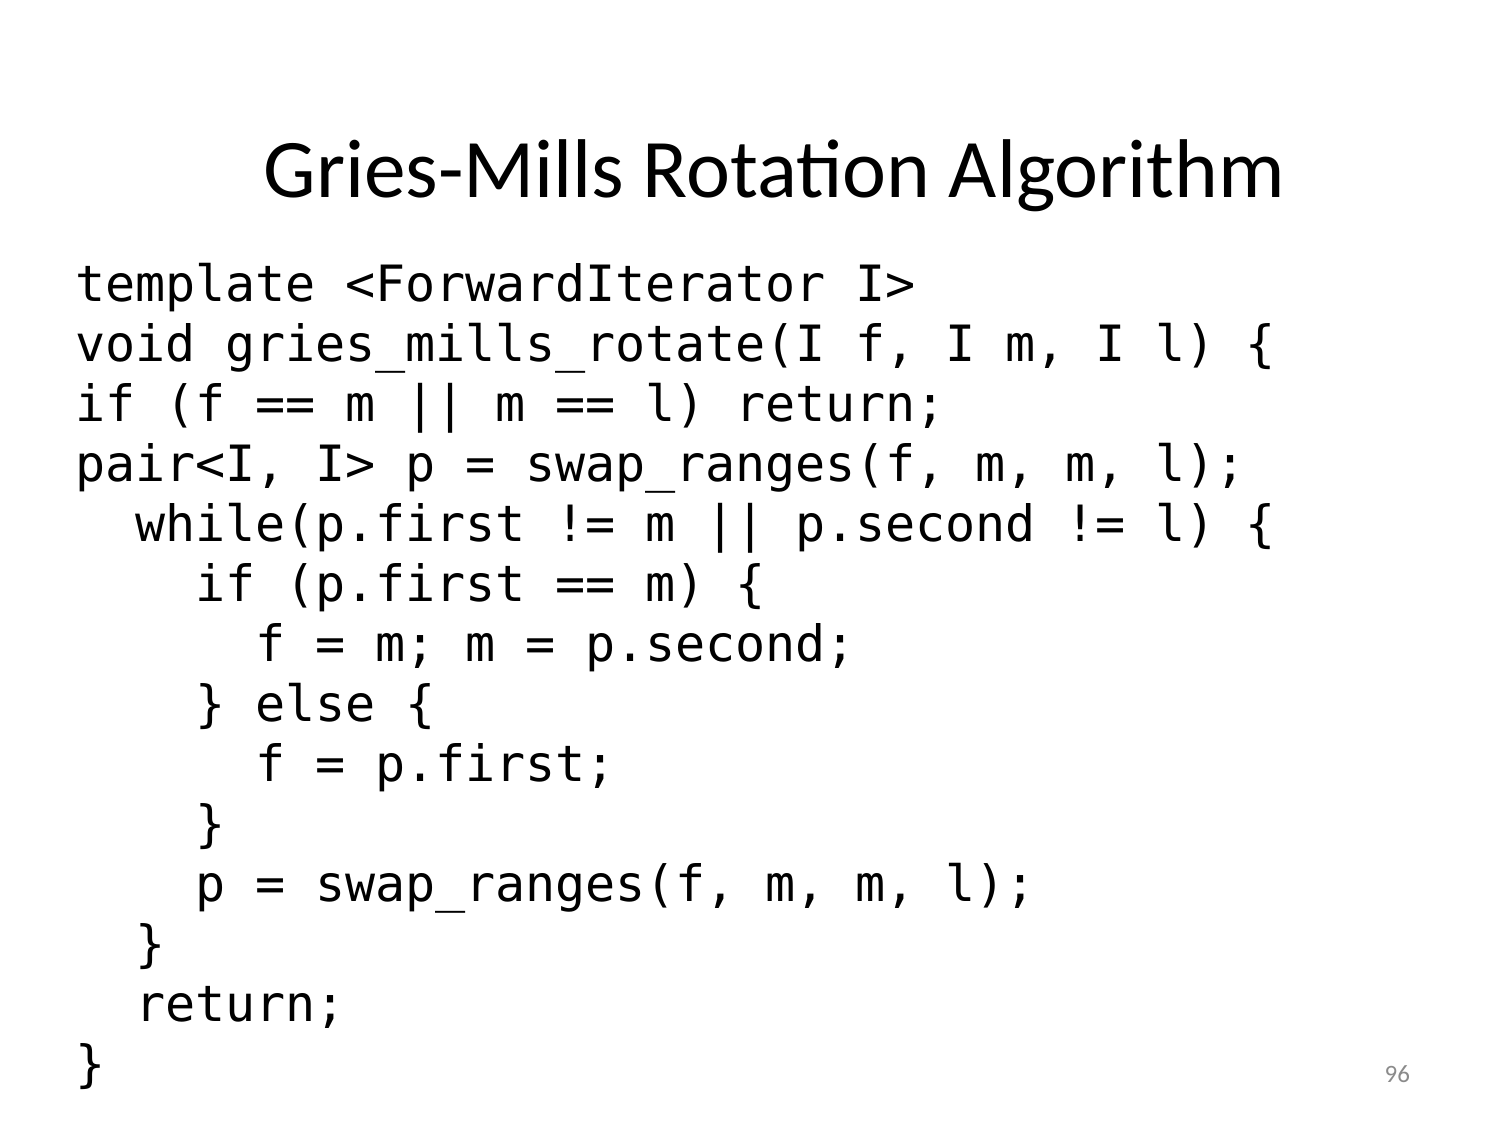

#
Gries-Mills Rotation Algorithm
template <ForwardIterator I>
void gries_mills_rotate(I f, I m, I l) {
if (f == m || m == l) return;
pair<I, I> p = swap_ranges(f, m, m, l);
  while(p.first != m || p.second != l) {
    if (p.first == m) {
      f = m; m = p.second;
    } else {
      f = p.first;
    }
    p = swap_ranges(f, m, m, l);
  }
  return;
}

96